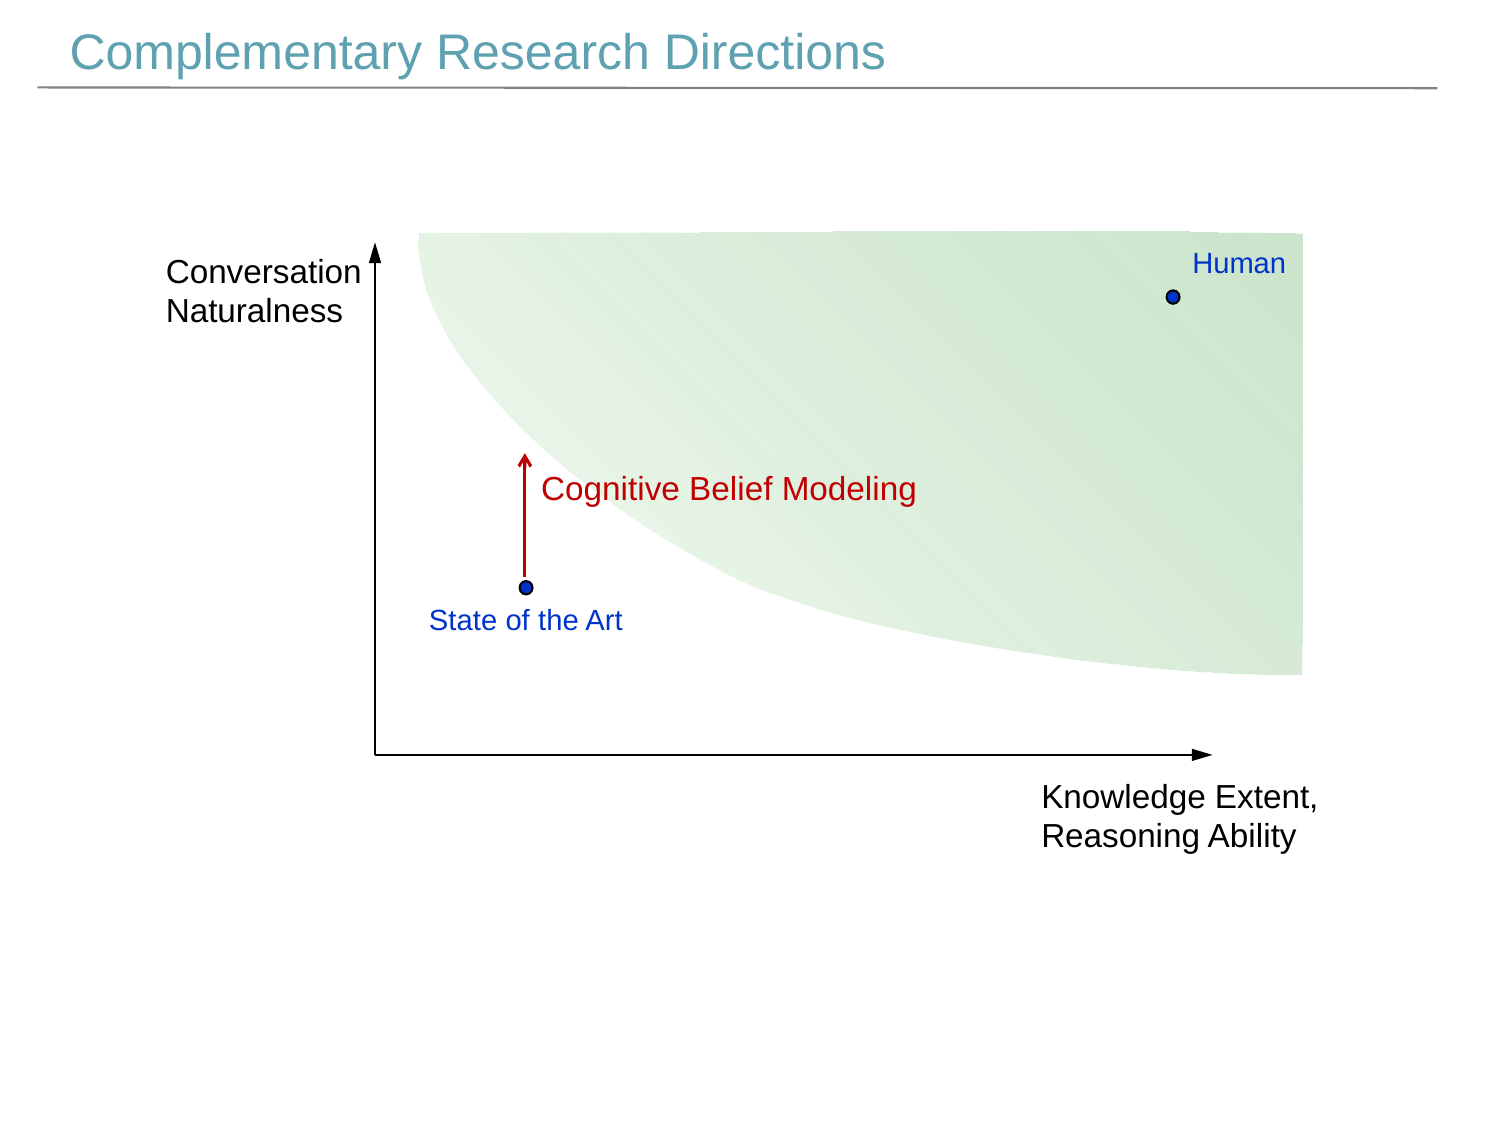

Complementary Research Directions

Human
Conversation
Naturalness

Cognitive Belief Modeling

State of the Art
Knowledge Extent,
Reasoning Ability